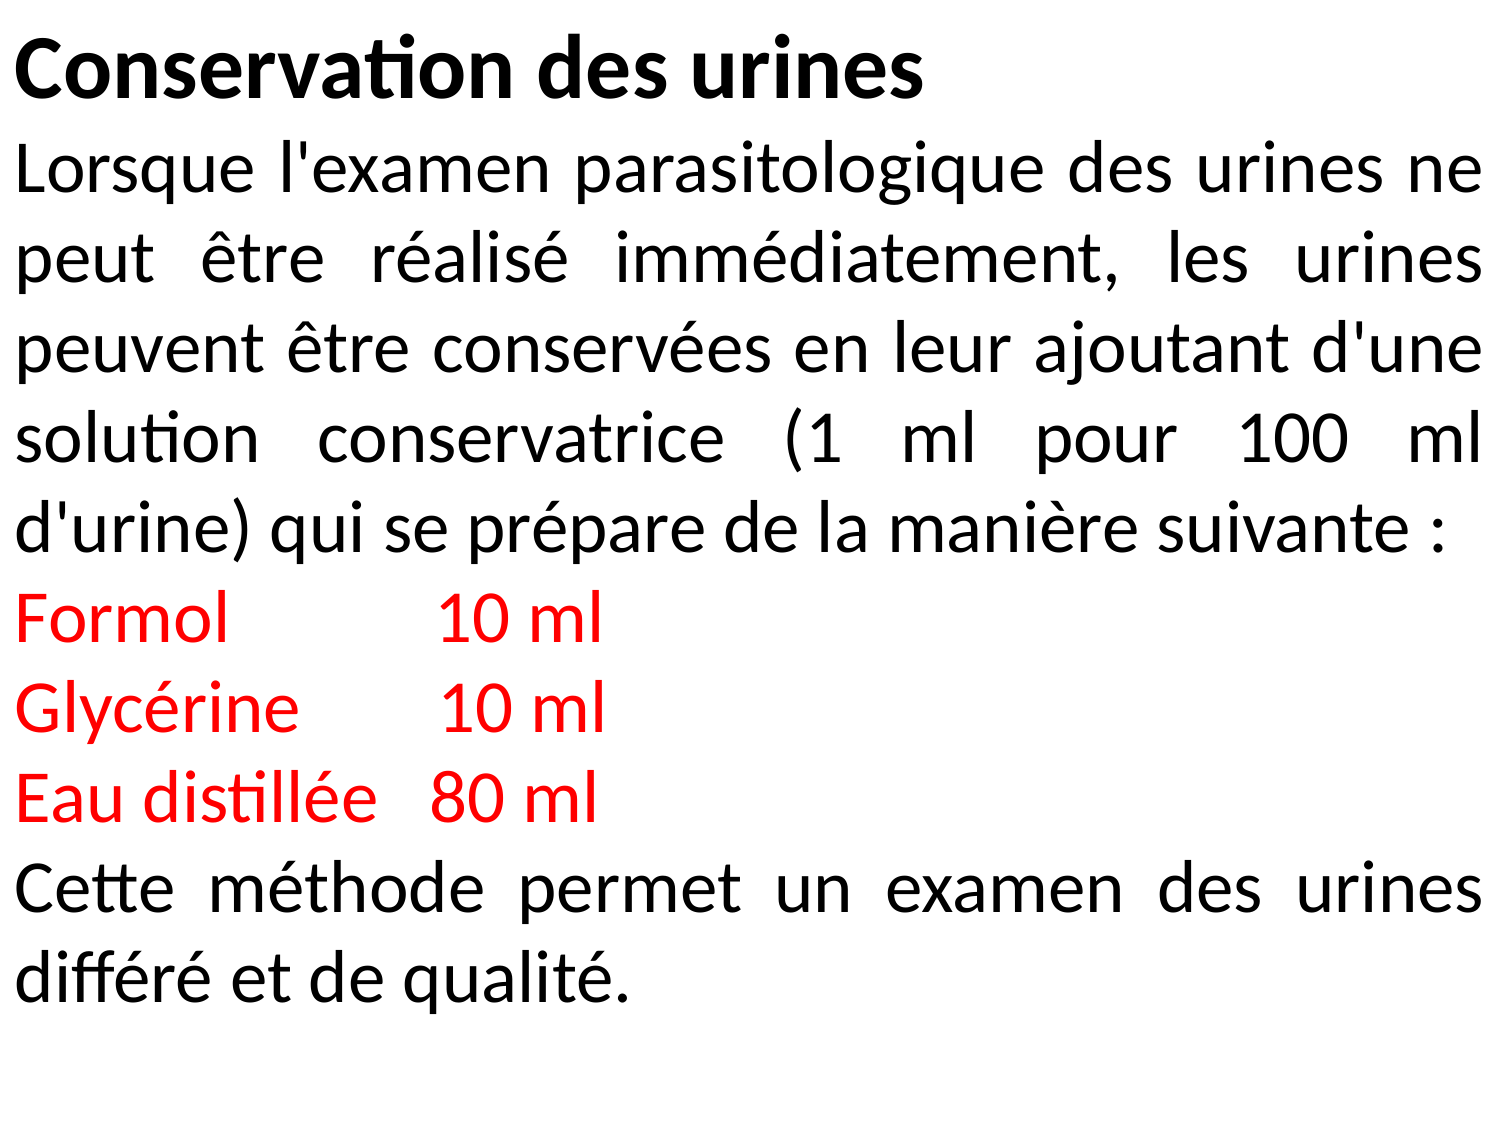

Conservation des urines
Lorsque l'examen parasitologique des urines ne peut être réalisé immédiatement, les urines peuvent être conservées en leur ajoutant d'une solution conservatrice (1 ml pour 100 ml d'urine) qui se prépare de la manière suivante :
Formol            10 ml
Glycérine        10 ml
Eau distillée   80 ml
Cette méthode permet un examen des urines différé et de qualité.